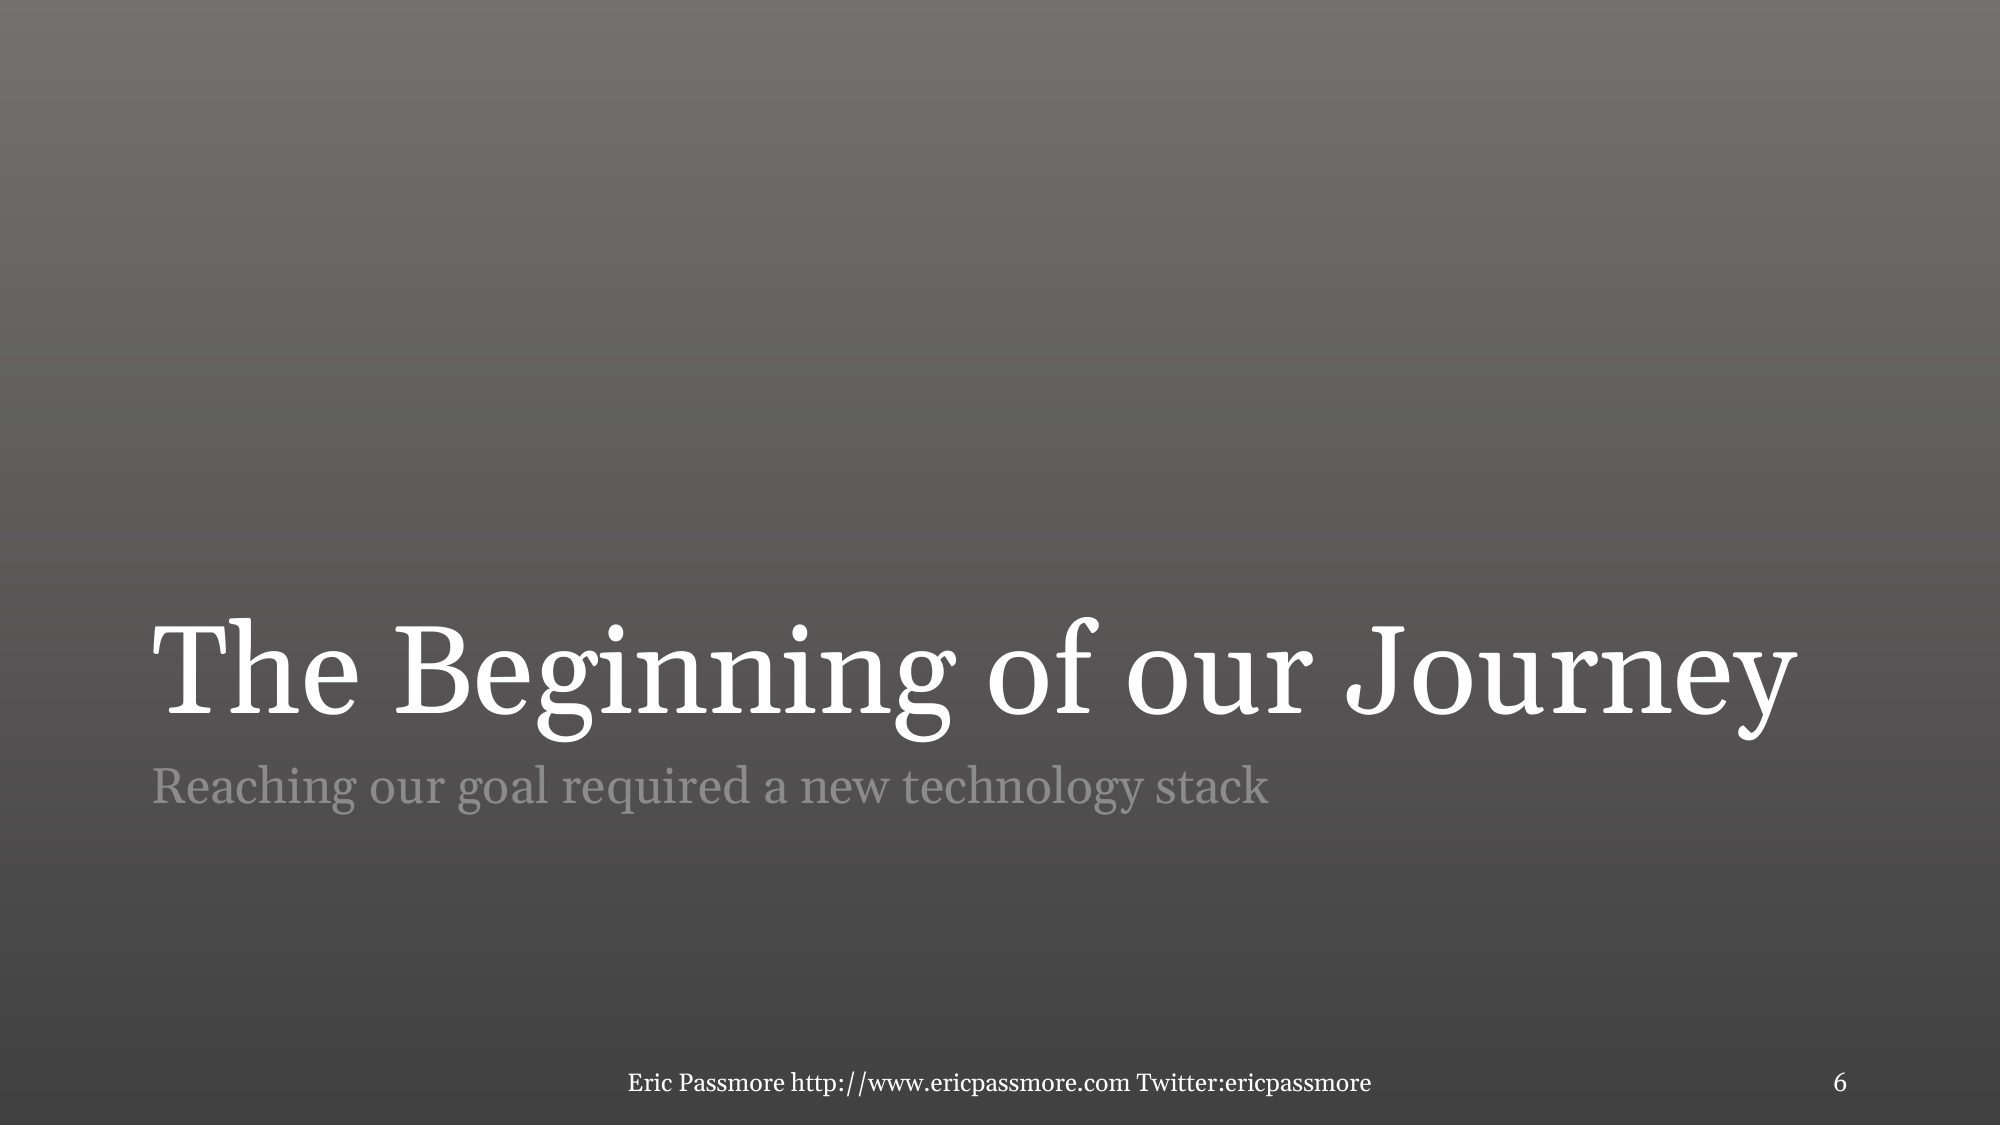

# The Beginning of our Journey
Reaching our goal required a new technology stack
Eric Passmore http://www.ericpassmore.com Twitter:ericpassmore
6